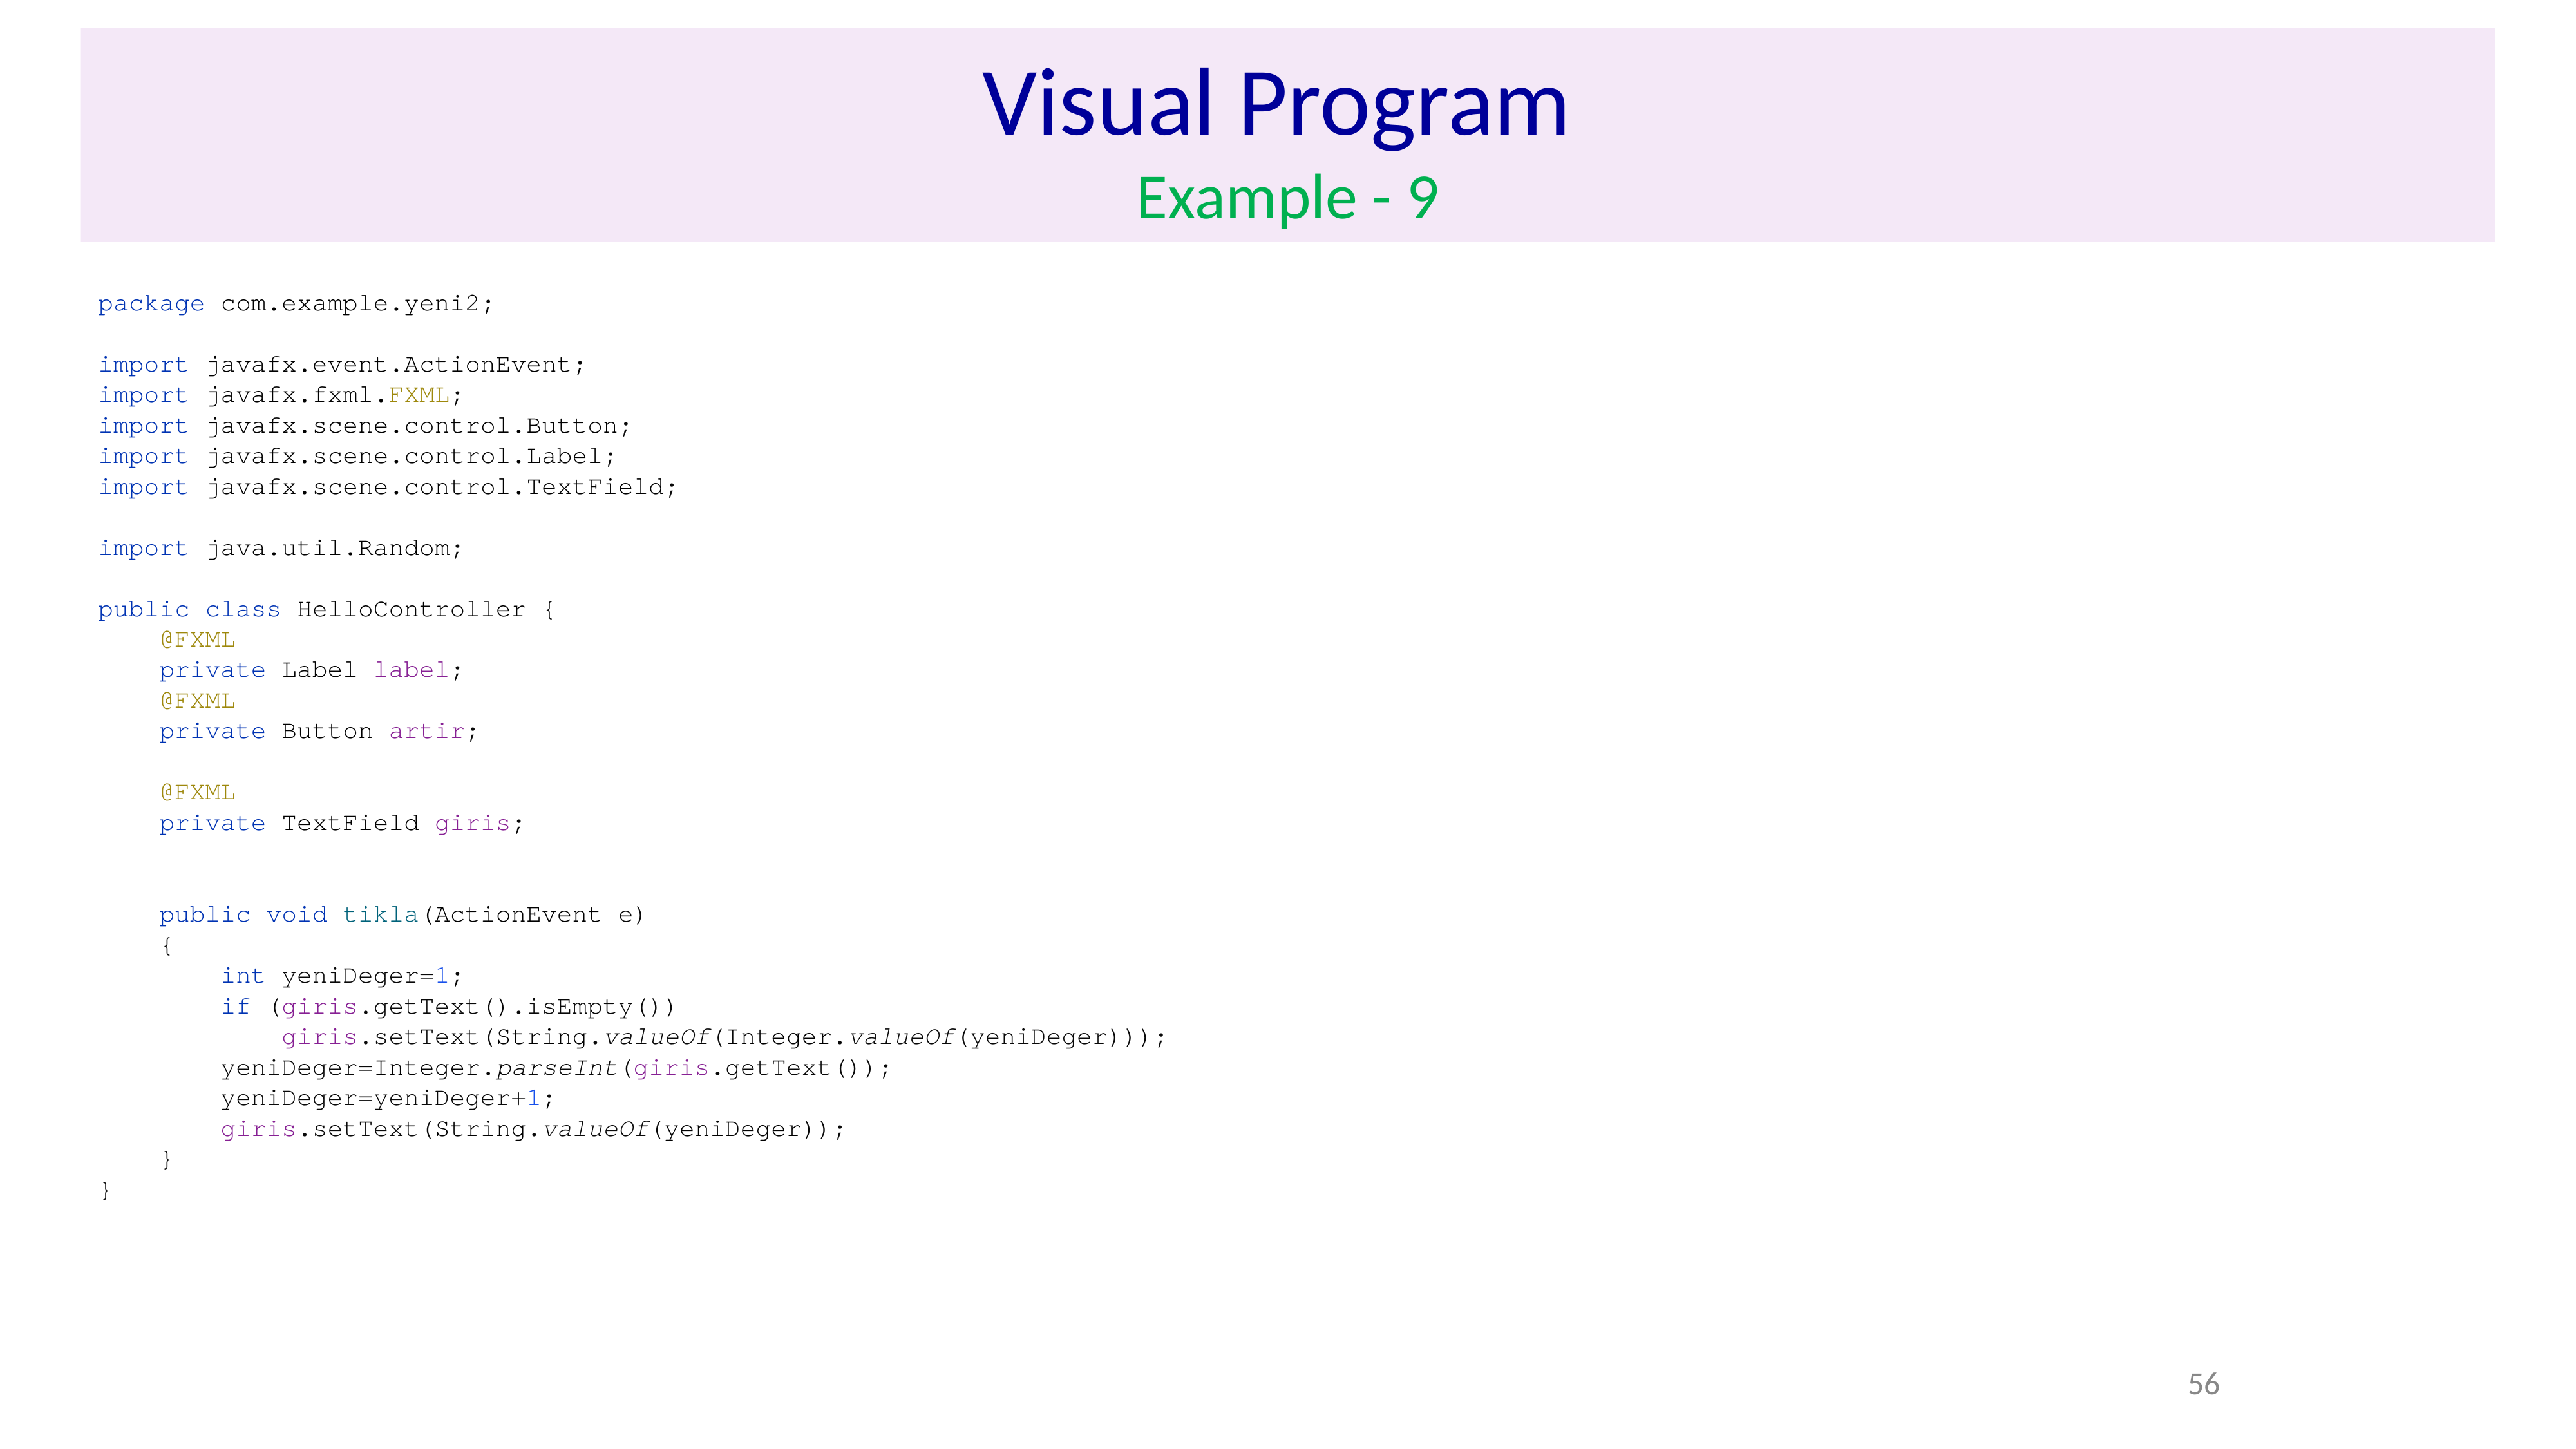

# Visual Program Example - 9
package com.example.yeni2;

import javafx.event.ActionEvent;
import javafx.fxml.FXML;
import javafx.scene.control.Button;
import javafx.scene.control.Label;
import javafx.scene.control.TextField;

import java.util.Random;

public class HelloController {
    @FXML
    private Label label;
    @FXML
    private Button artir;

    @FXML
    private TextField giris;

    public void tikla(ActionEvent e)
    {
        int yeniDeger=1;
        if (giris.getText().isEmpty())
            giris.setText(String.valueOf(Integer.valueOf(yeniDeger)));
        yeniDeger=Integer.parseInt(giris.getText());
        yeniDeger=yeniDeger+1;
        giris.setText(String.valueOf(yeniDeger));
    }
}
56